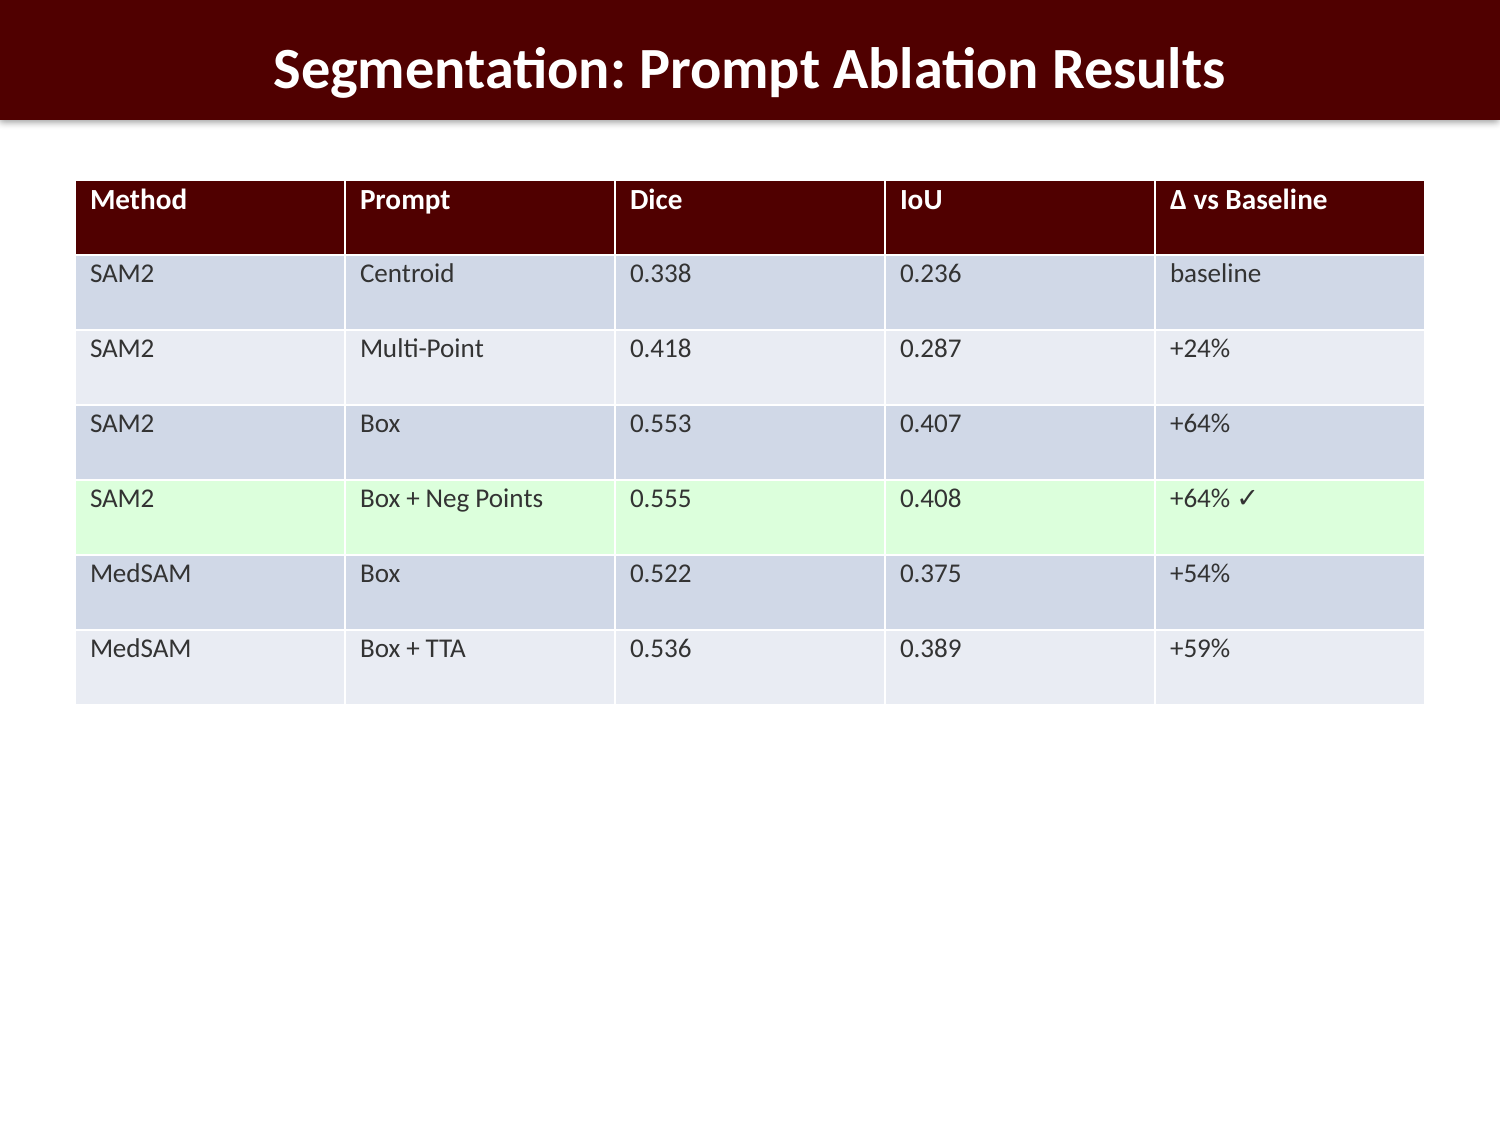

Segmentation: Prompt Ablation Results
| Method | Prompt | Dice | IoU | Δ vs Baseline |
| --- | --- | --- | --- | --- |
| SAM2 | Centroid | 0.338 | 0.236 | baseline |
| SAM2 | Multi-Point | 0.418 | 0.287 | +24% |
| SAM2 | Box | 0.553 | 0.407 | +64% |
| SAM2 | Box + Neg Points | 0.555 | 0.408 | +64% ✓ |
| MedSAM | Box | 0.522 | 0.375 | +54% |
| MedSAM | Box + TTA | 0.536 | 0.389 | +59% |